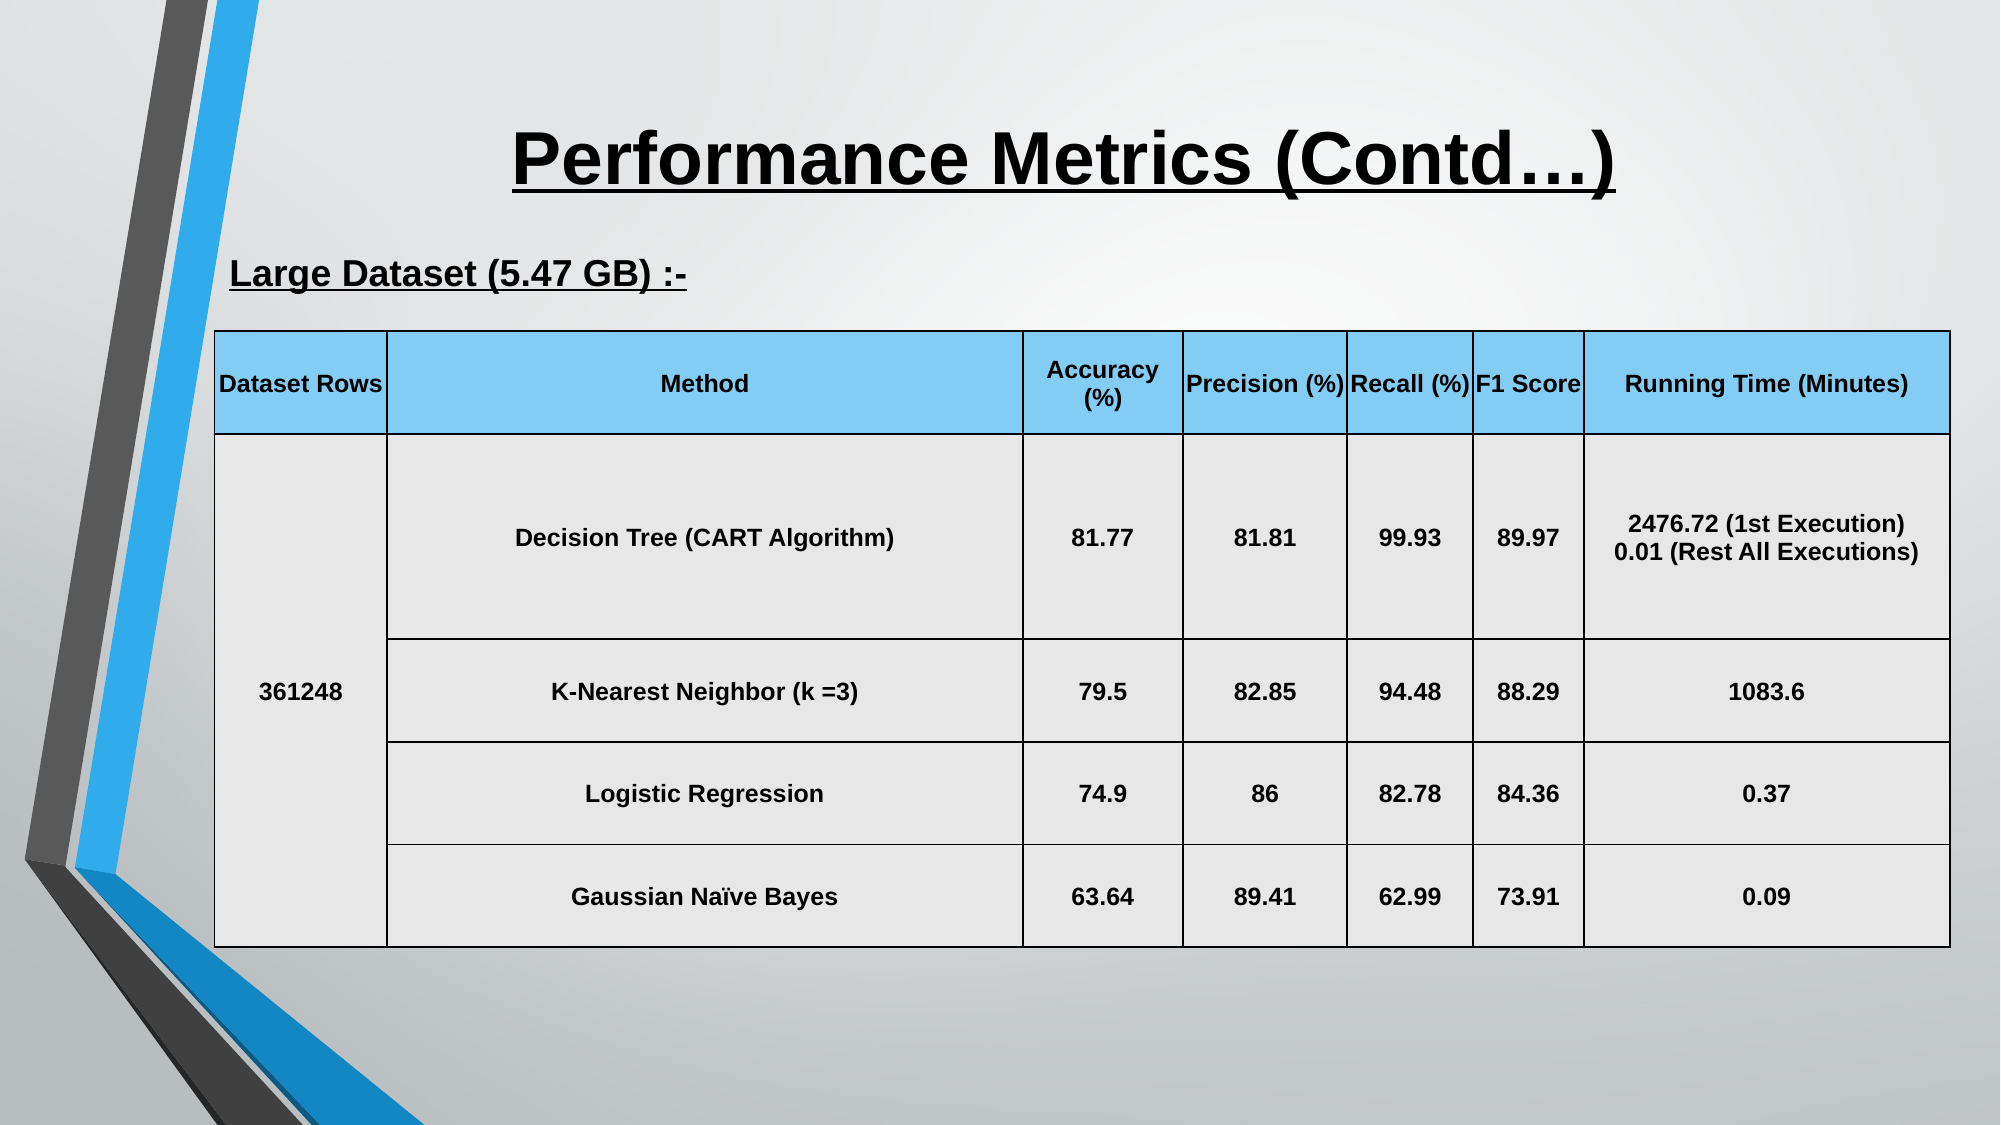

# Performance Metrics (Contd…)
Large Dataset (5.47 GB) :-
| Dataset Rows | Method | Accuracy (%) | Precision (%) | Recall (%) | F1 Score | Running Time (Minutes) |
| --- | --- | --- | --- | --- | --- | --- |
| 361248 | Decision Tree (CART Algorithm) | 81.77 | 81.81 | 99.93 | 89.97 | 2476.72 (1st Execution) 0.01 (Rest All Executions) |
|  | K-Nearest Neighbor (k =3) | 79.5 | 82.85 | 94.48 | 88.29 | 1083.6 |
|  | Logistic Regression | 74.9 | 86 | 82.78 | 84.36 | 0.37 |
|  | Gaussian Naïve Bayes | 63.64 | 89.41 | 62.99 | 73.91 | 0.09 |